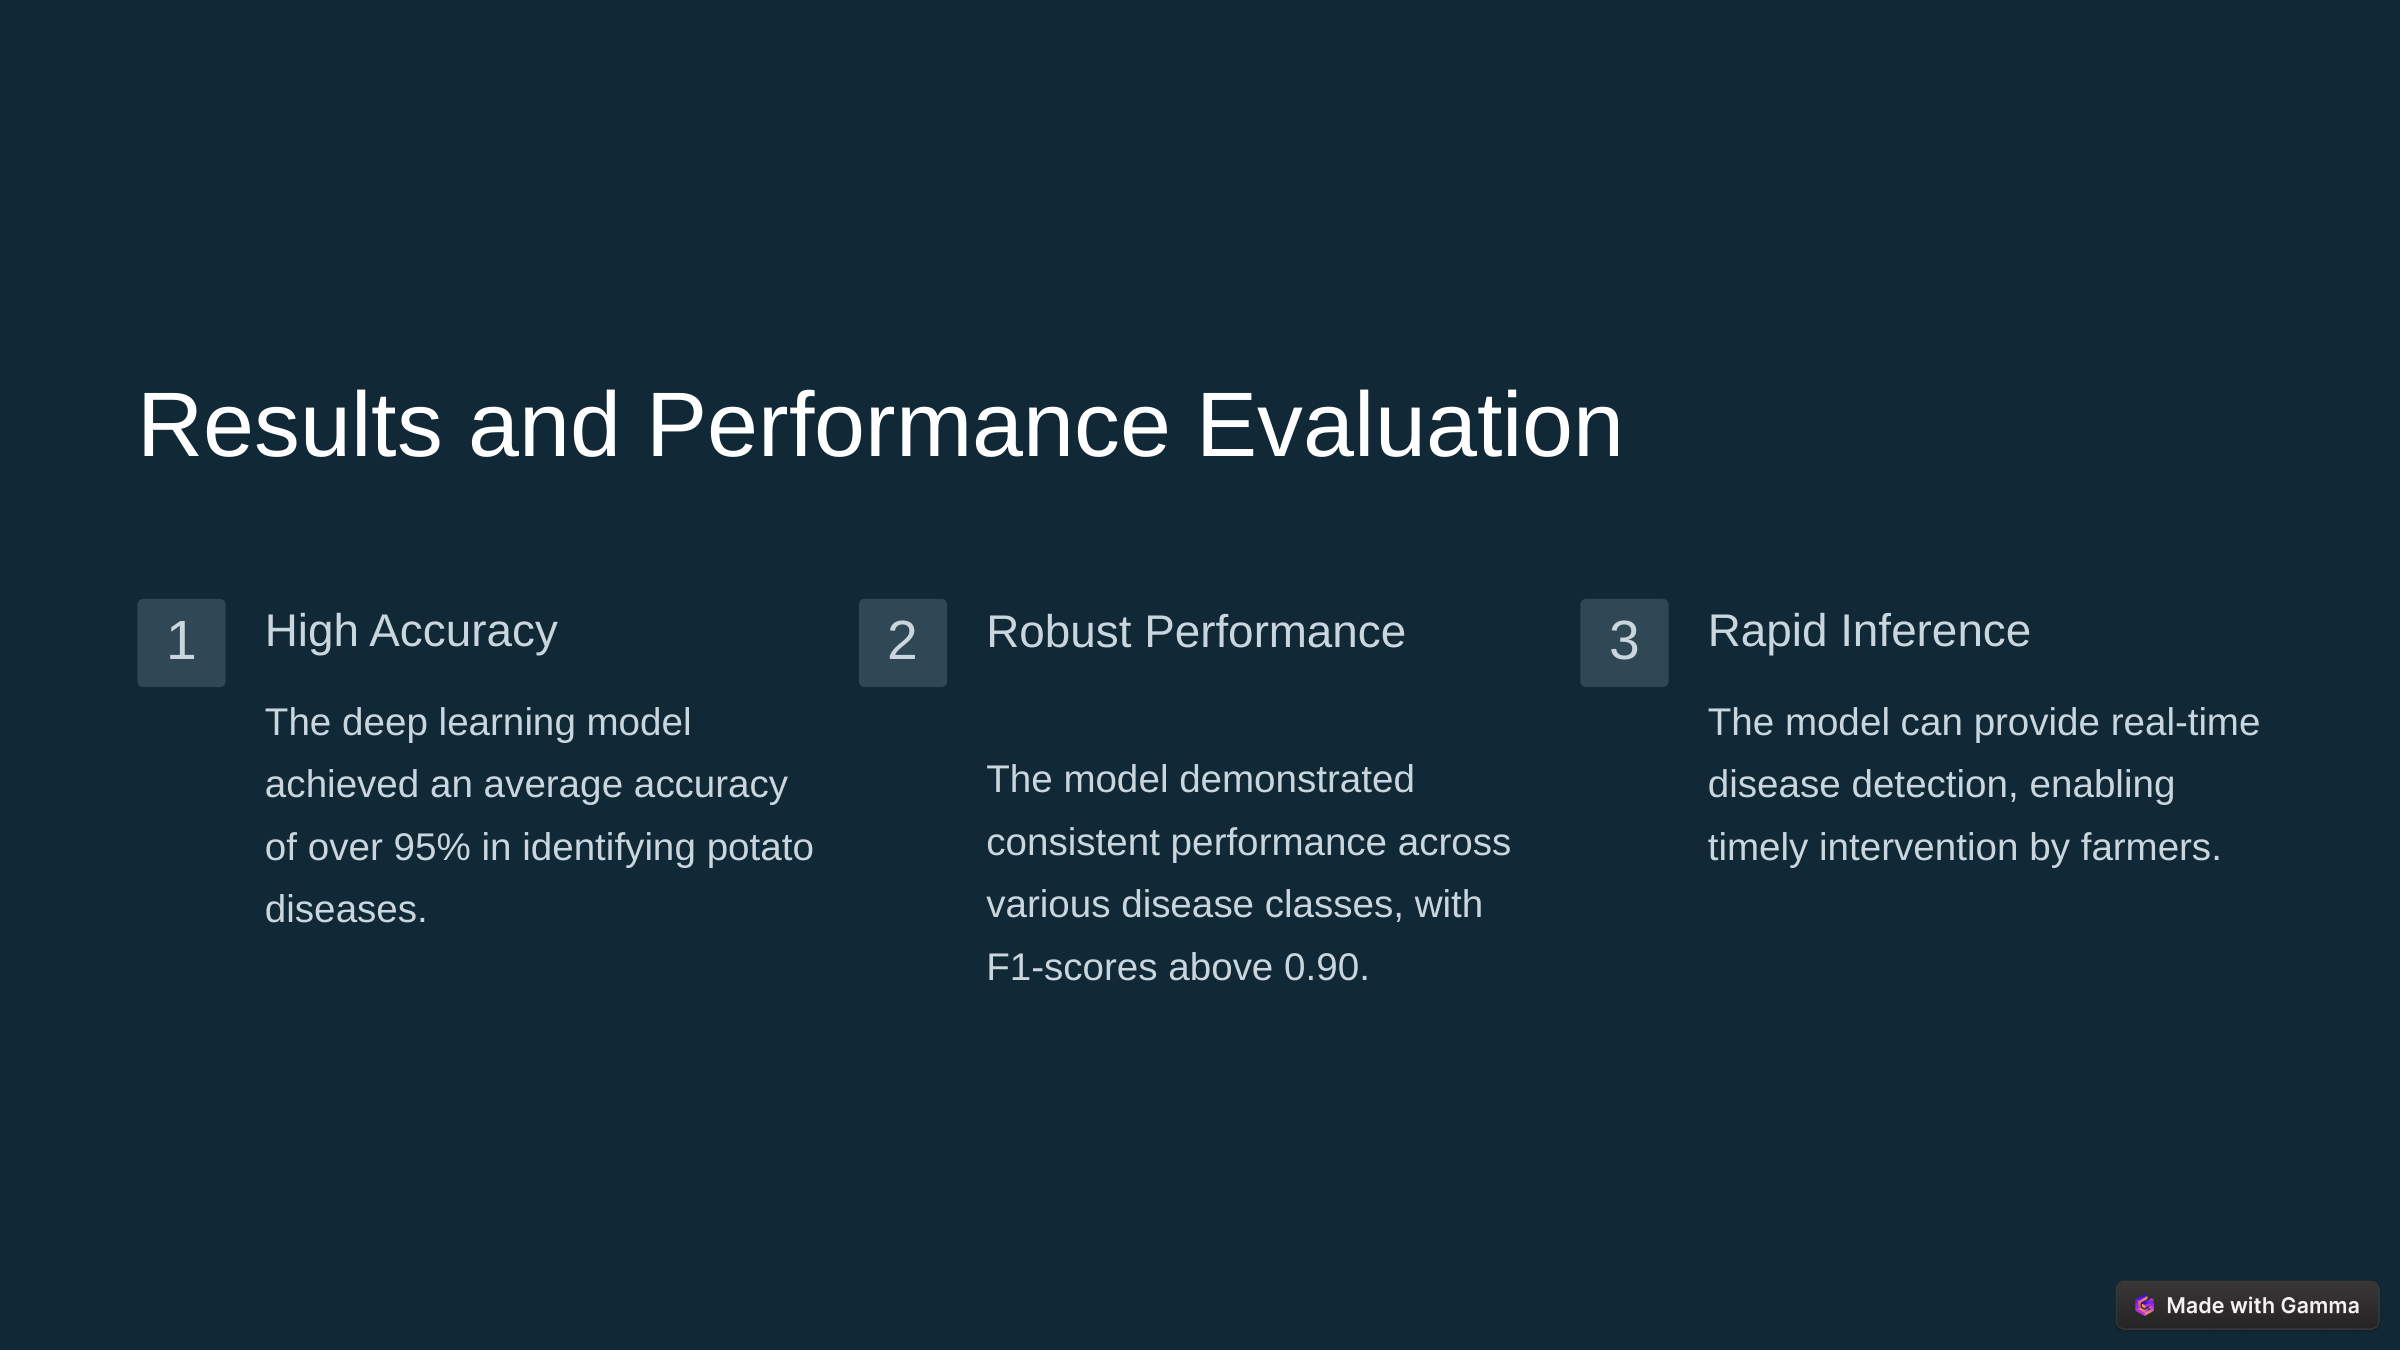

Results and Performance Evaluation

High Accuracy

Robust Performance

Rapid Inference
1
2
3
The deep learning model achieved an average accuracy of over 95% in identifying potato diseases.
The model can provide real-time disease detection, enabling timely intervention by farmers.
The model demonstrated consistent performance across various disease classes, with F1-scores above 0.90.